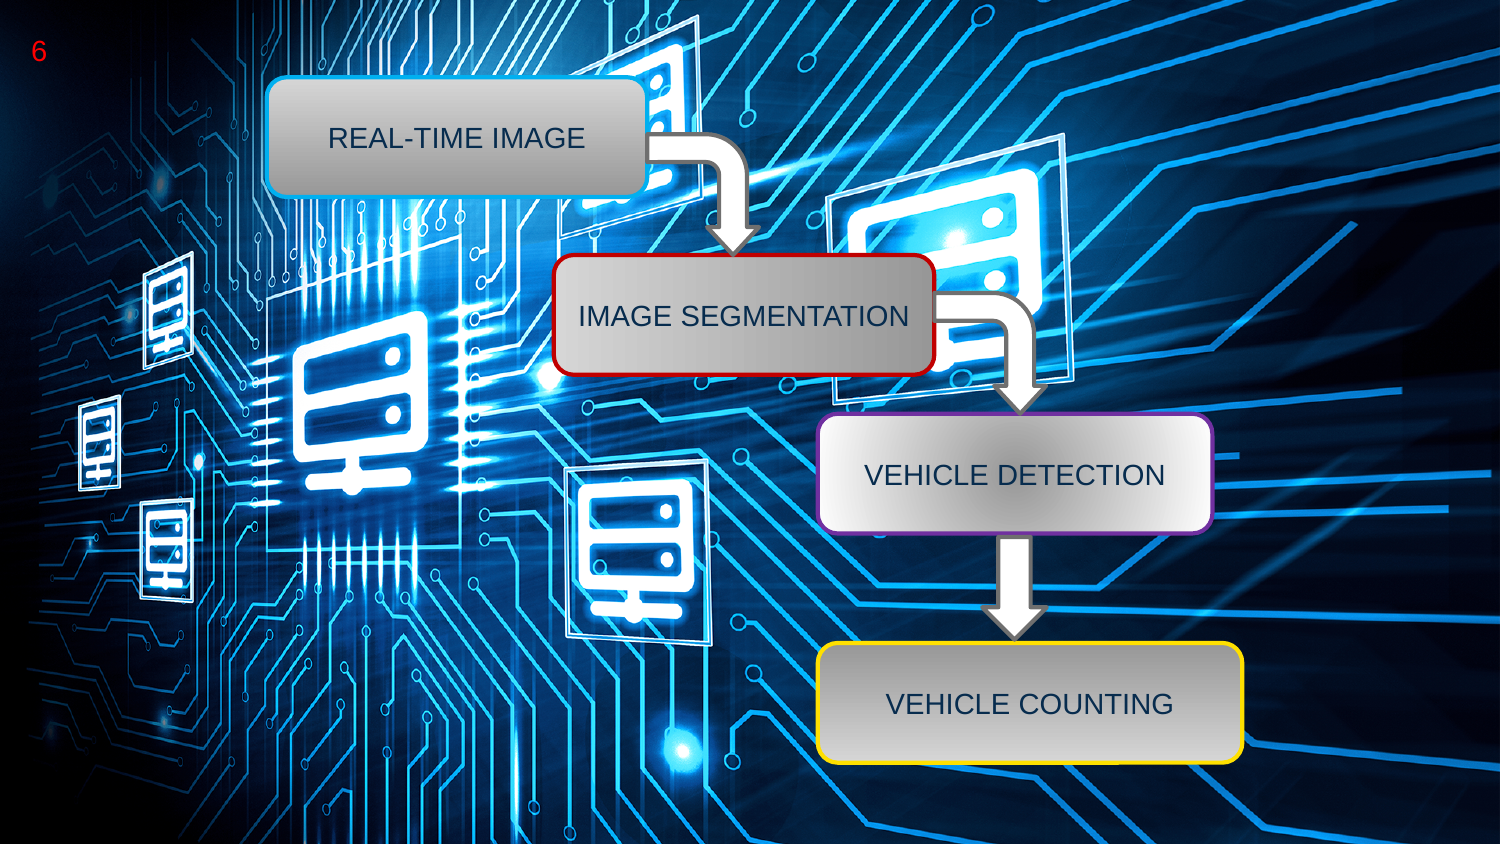

6
REAL-TIME IMAGE

IMAGE SEGMENTATION

VEHICLE DETECTION

VEHICLE COUNTING